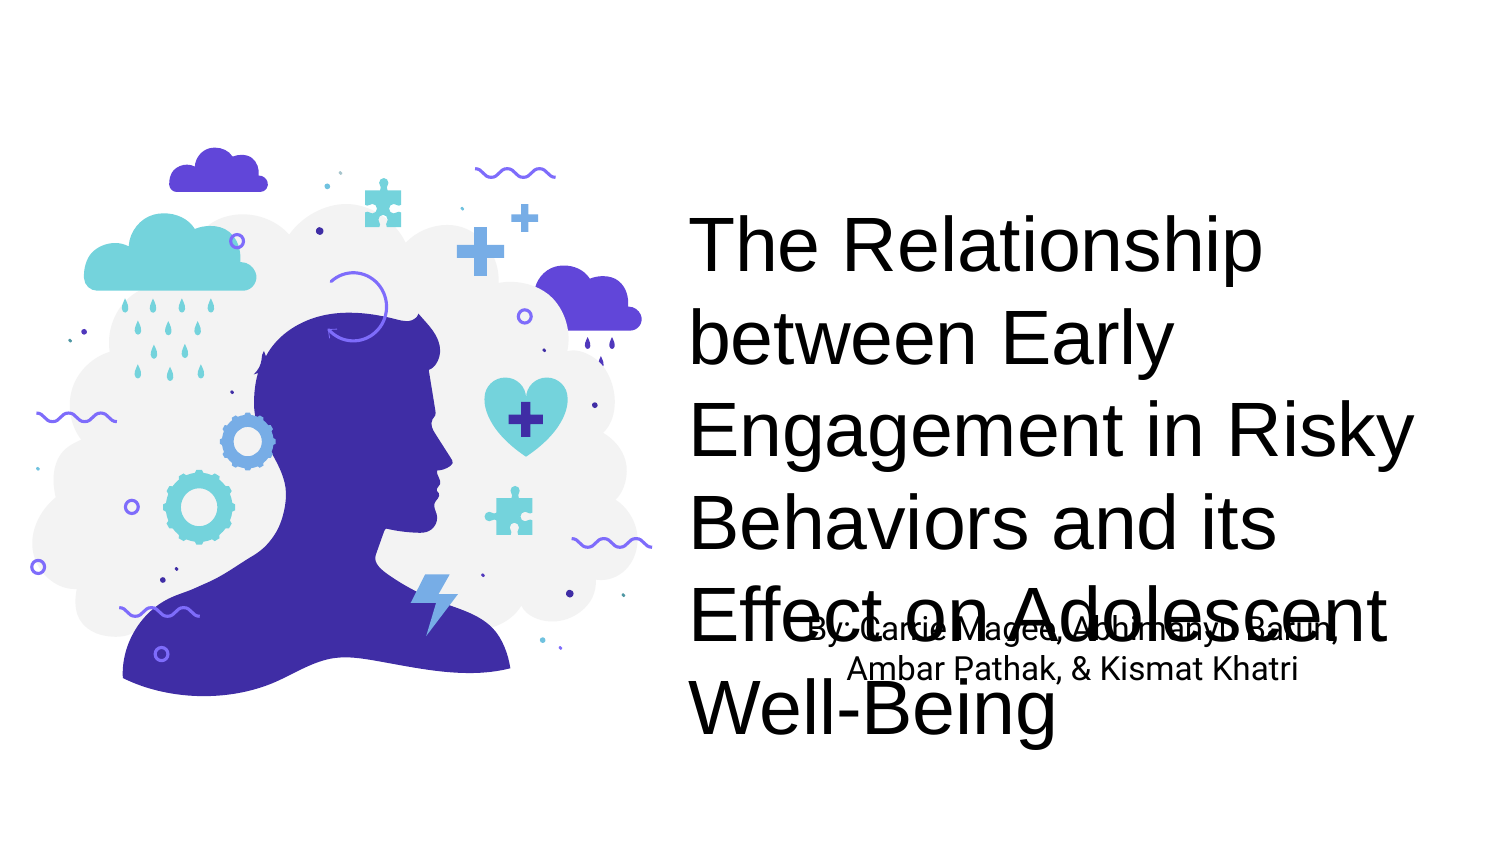

The Relationship between Early Engagement in Risky Behaviors and its Effect on Adolescent Well-Being
By: Carrie Magee, Abhimanyu Barun, Ambar Pathak, & Kismat Khatri